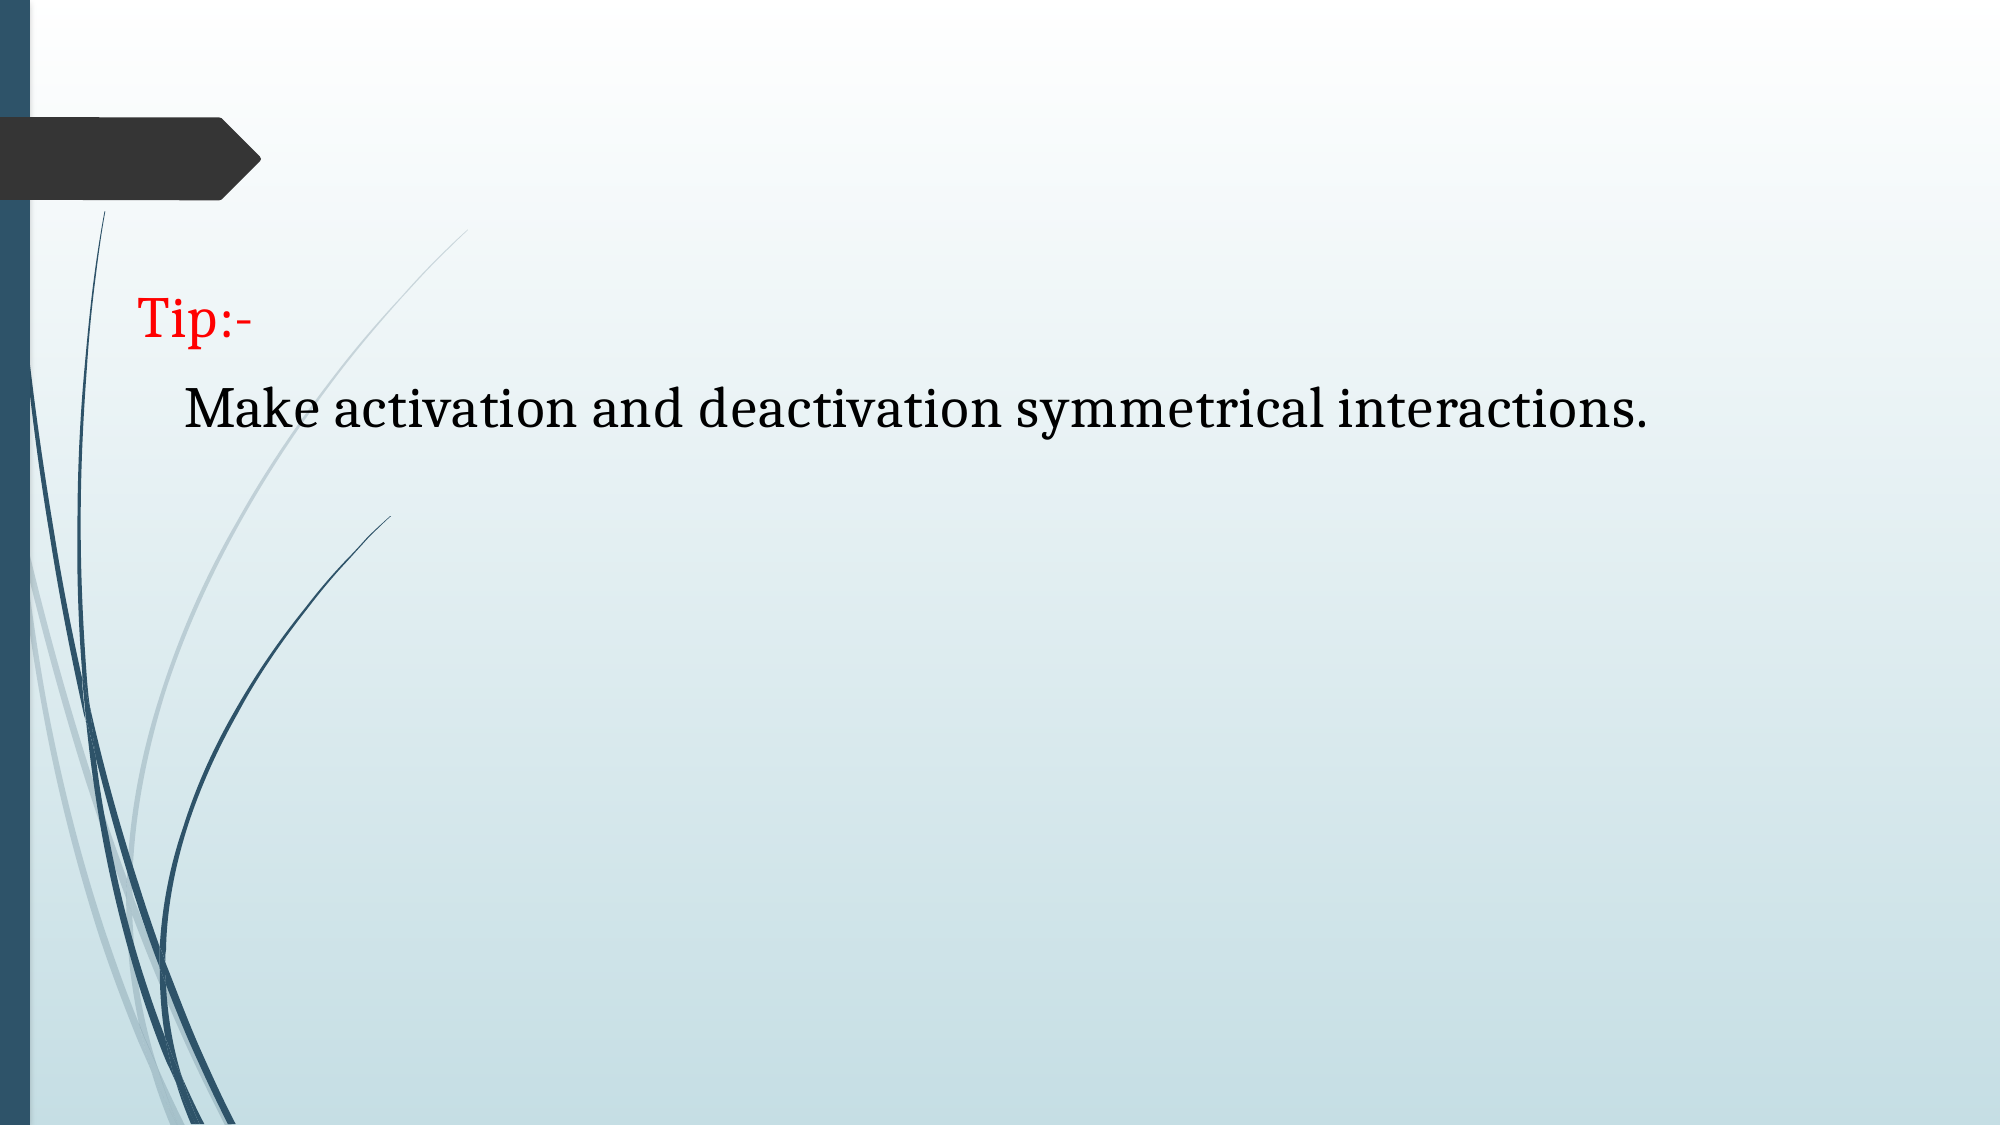

Tip:-
    Make activation and deactivation symmetrical interactions.